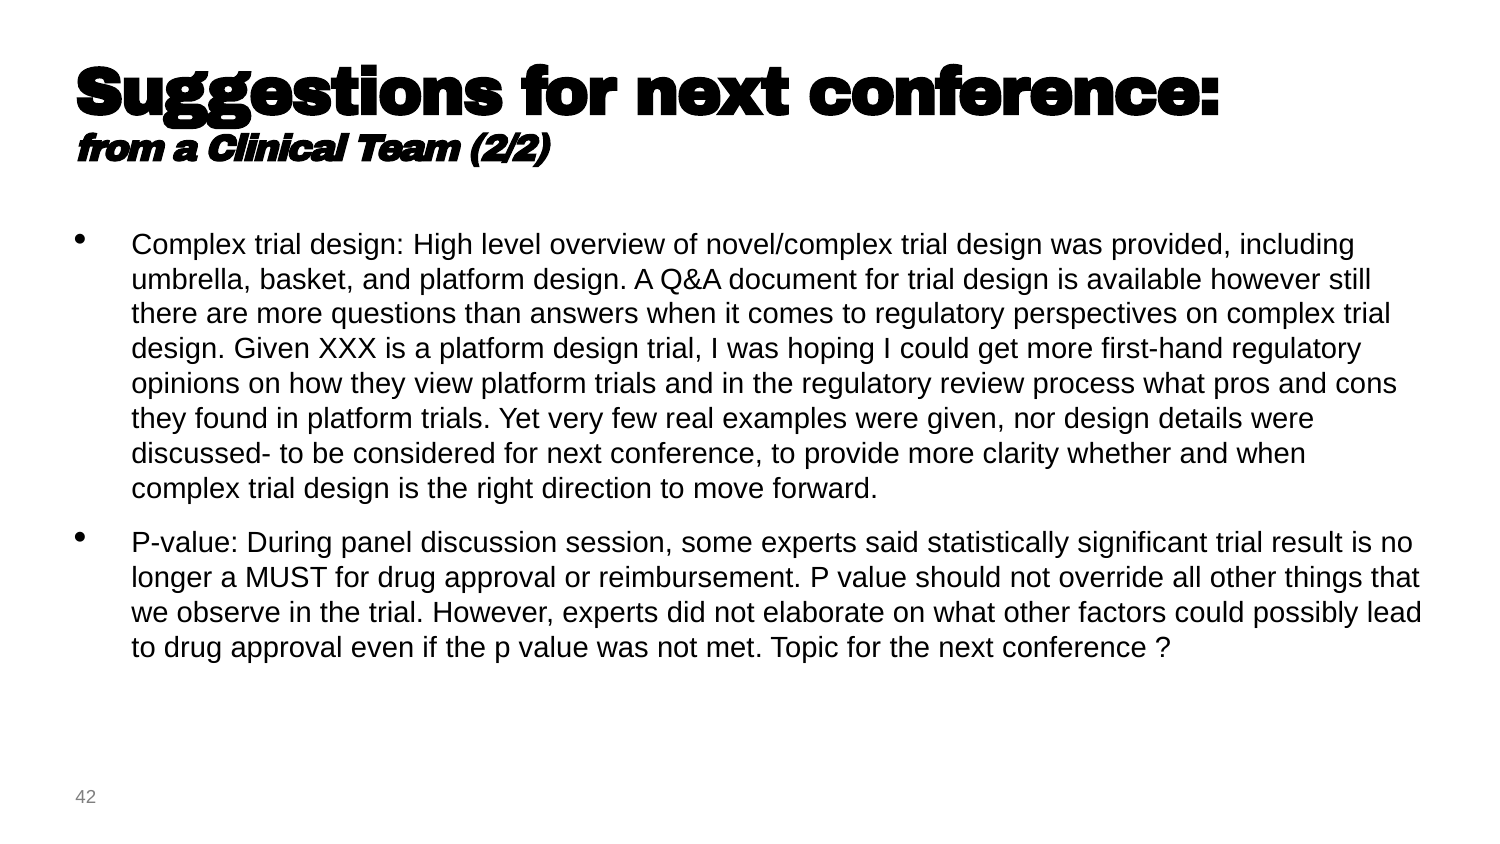

# Suggestions for next conference: from a Clinical Team (2/2)
Complex trial design: High level overview of novel/complex trial design was provided, including umbrella, basket, and platform design. A Q&A document for trial design is available however still there are more questions than answers when it comes to regulatory perspectives on complex trial design. Given XXX is a platform design trial, I was hoping I could get more first-hand regulatory opinions on how they view platform trials and in the regulatory review process what pros and cons they found in platform trials. Yet very few real examples were given, nor design details were discussed- to be considered for next conference, to provide more clarity whether and when complex trial design is the right direction to move forward.
	P-value: During panel discussion session, some experts said statistically significant trial result is no longer a MUST for drug approval or reimbursement. P value should not override all other things that we observe in the trial. However, experts did not elaborate on what other factors could possibly lead to drug approval even if the p value was not met. Topic for the next conference ?
42